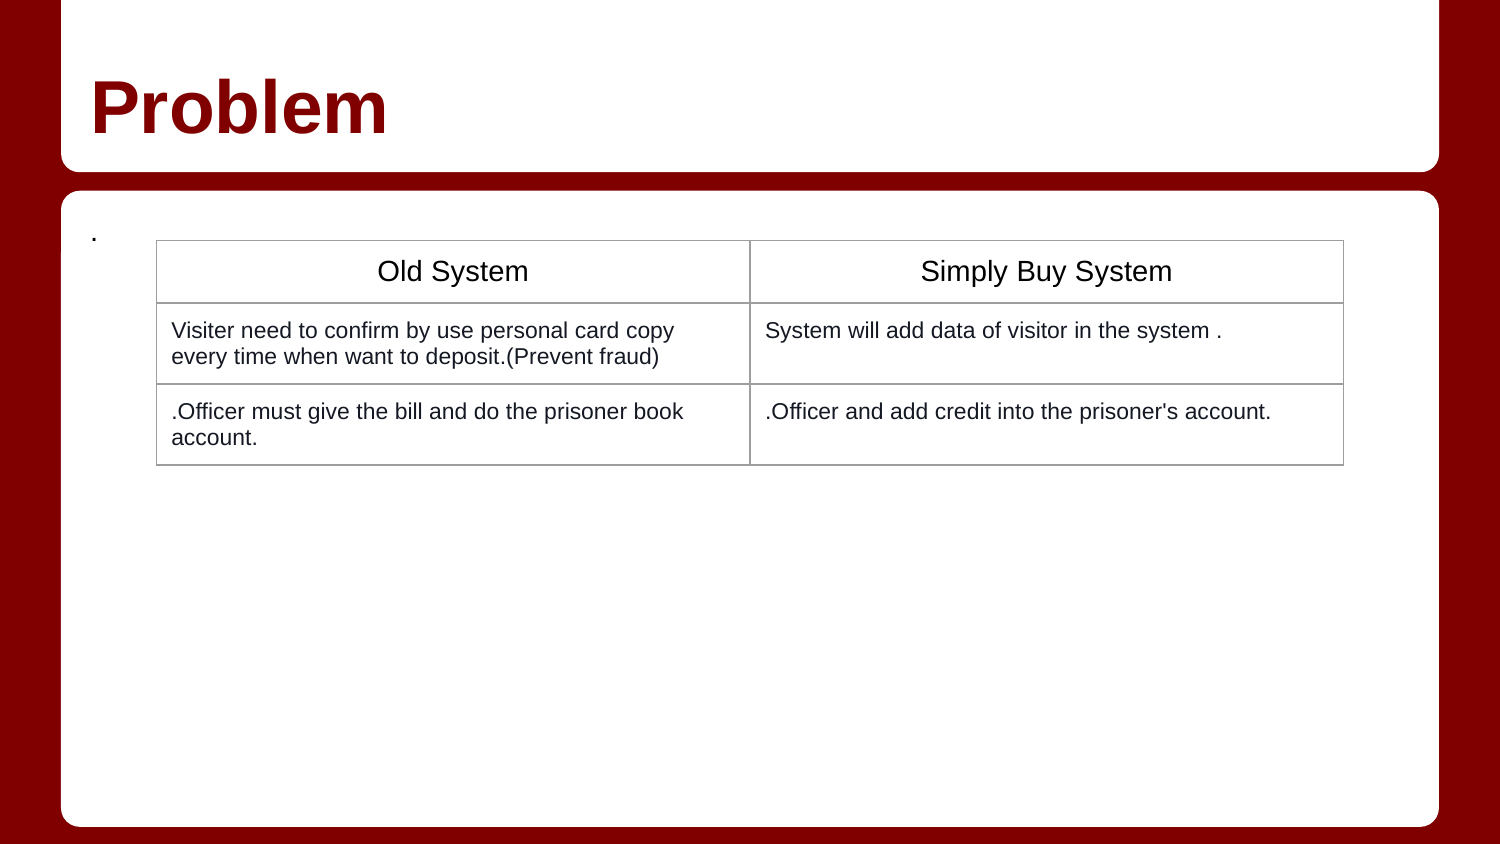

# Problem
.
| Old System | Simply Buy System |
| --- | --- |
| Visiter need to confirm by use personal card copy every time when want to deposit.(Prevent fraud) | System will add data of visitor in the system . |
| .Officer must give the bill and do the prisoner book account. | .Officer and add credit into the prisoner's account. |